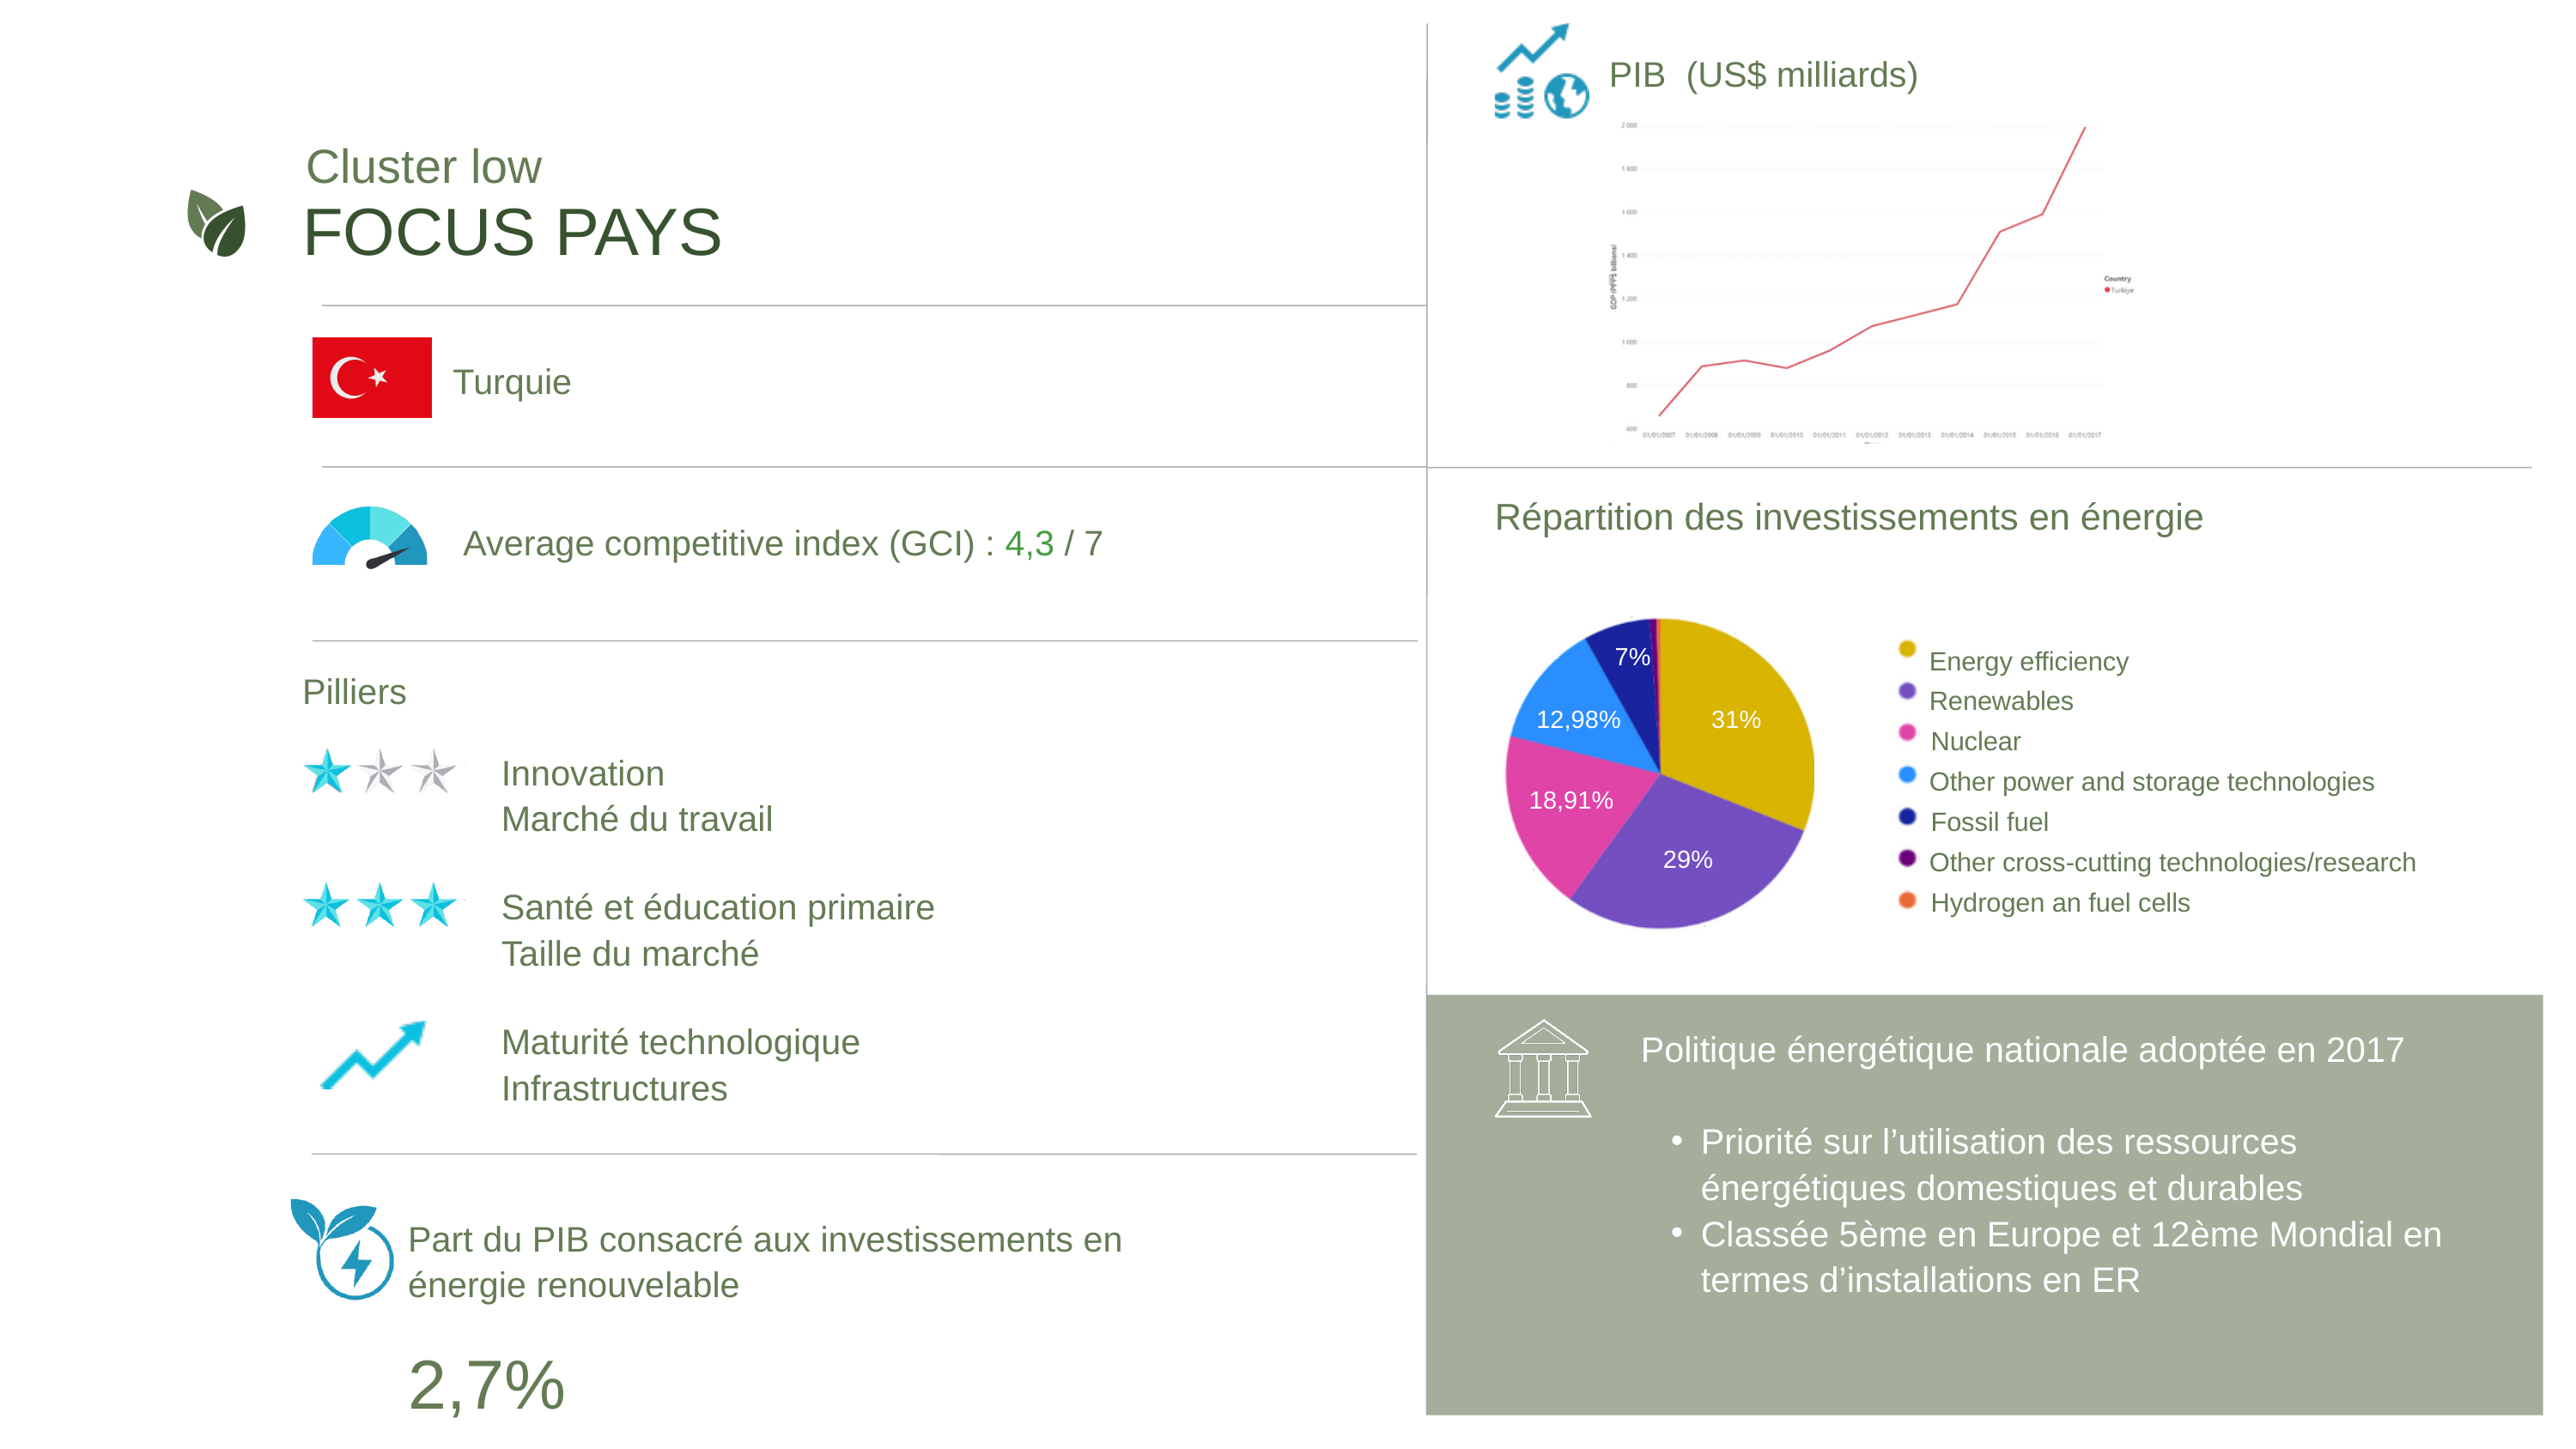

PIB  (US$ milliards)

Cluster low
FOCUS PAYS

Turquie

Répartition des investissements en énergie

Average competitive index (GCI) : 4,3 / 7

Energy efficiency
Renewables
Nuclear
Other power and storage technologies
Fossil fuel
Other cross-cutting technologies/research
Hydrogen an fuel cells
7%

Pilliers
12,98%
31%
Innovation
Marché du travail

18,91%
29%

Santé et éducation primaire
Taille du marché

Maturité technologique
Infrastructures

Politique énergétique nationale adoptée en 2017

Priorité sur l’utilisation des ressources énergétiques domestiques et durables
Classée 5ème en Europe et 12ème Mondial en termes d’installations en ER

Part du PIB consacré aux investissements en énergie renouvelable
2,7%